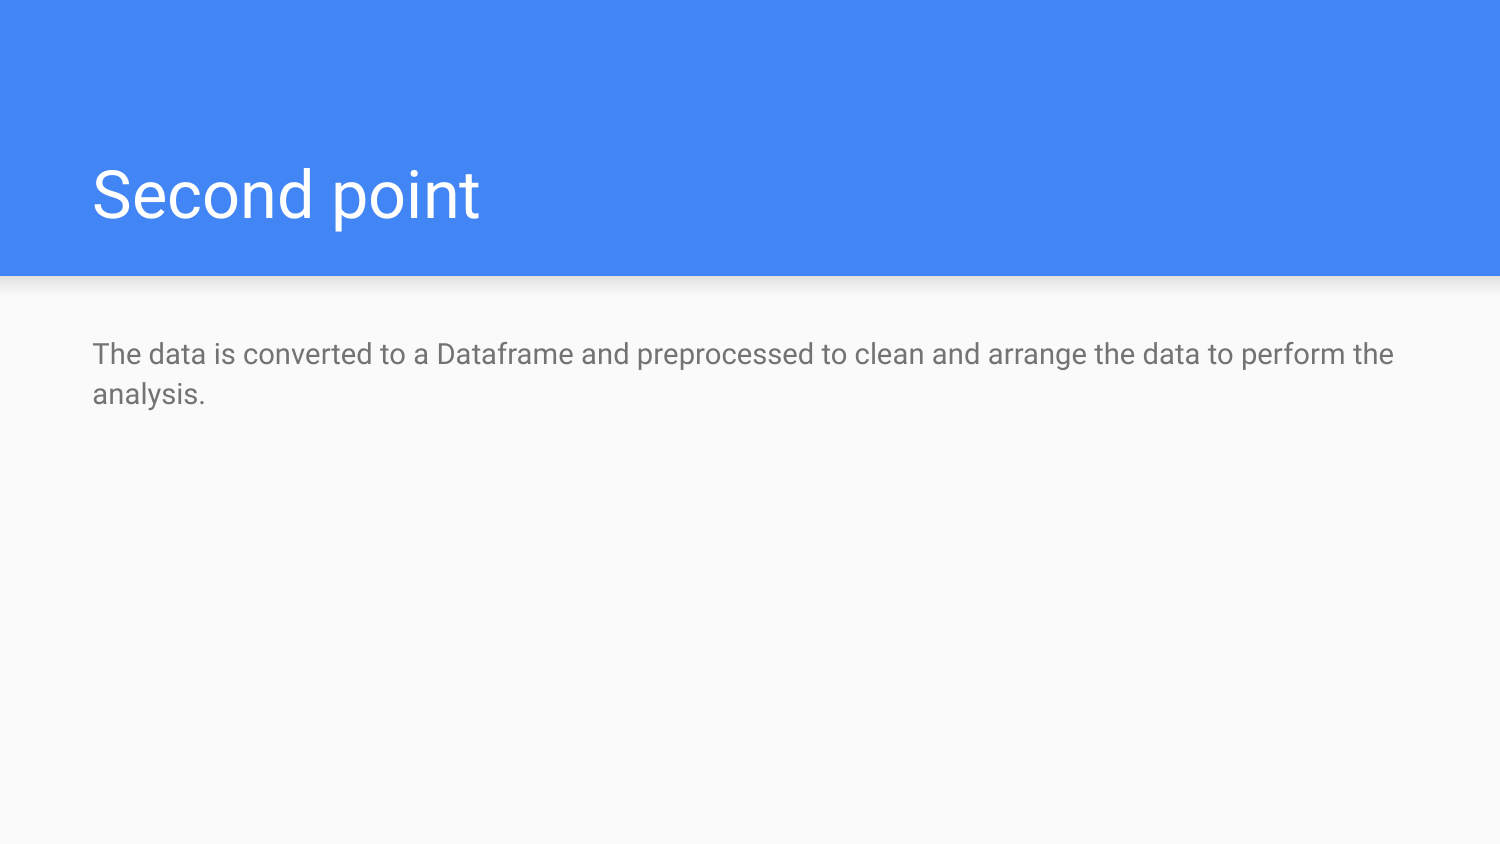

# Second point
The data is converted to a Dataframe and preprocessed to clean and arrange the data to perform the analysis.